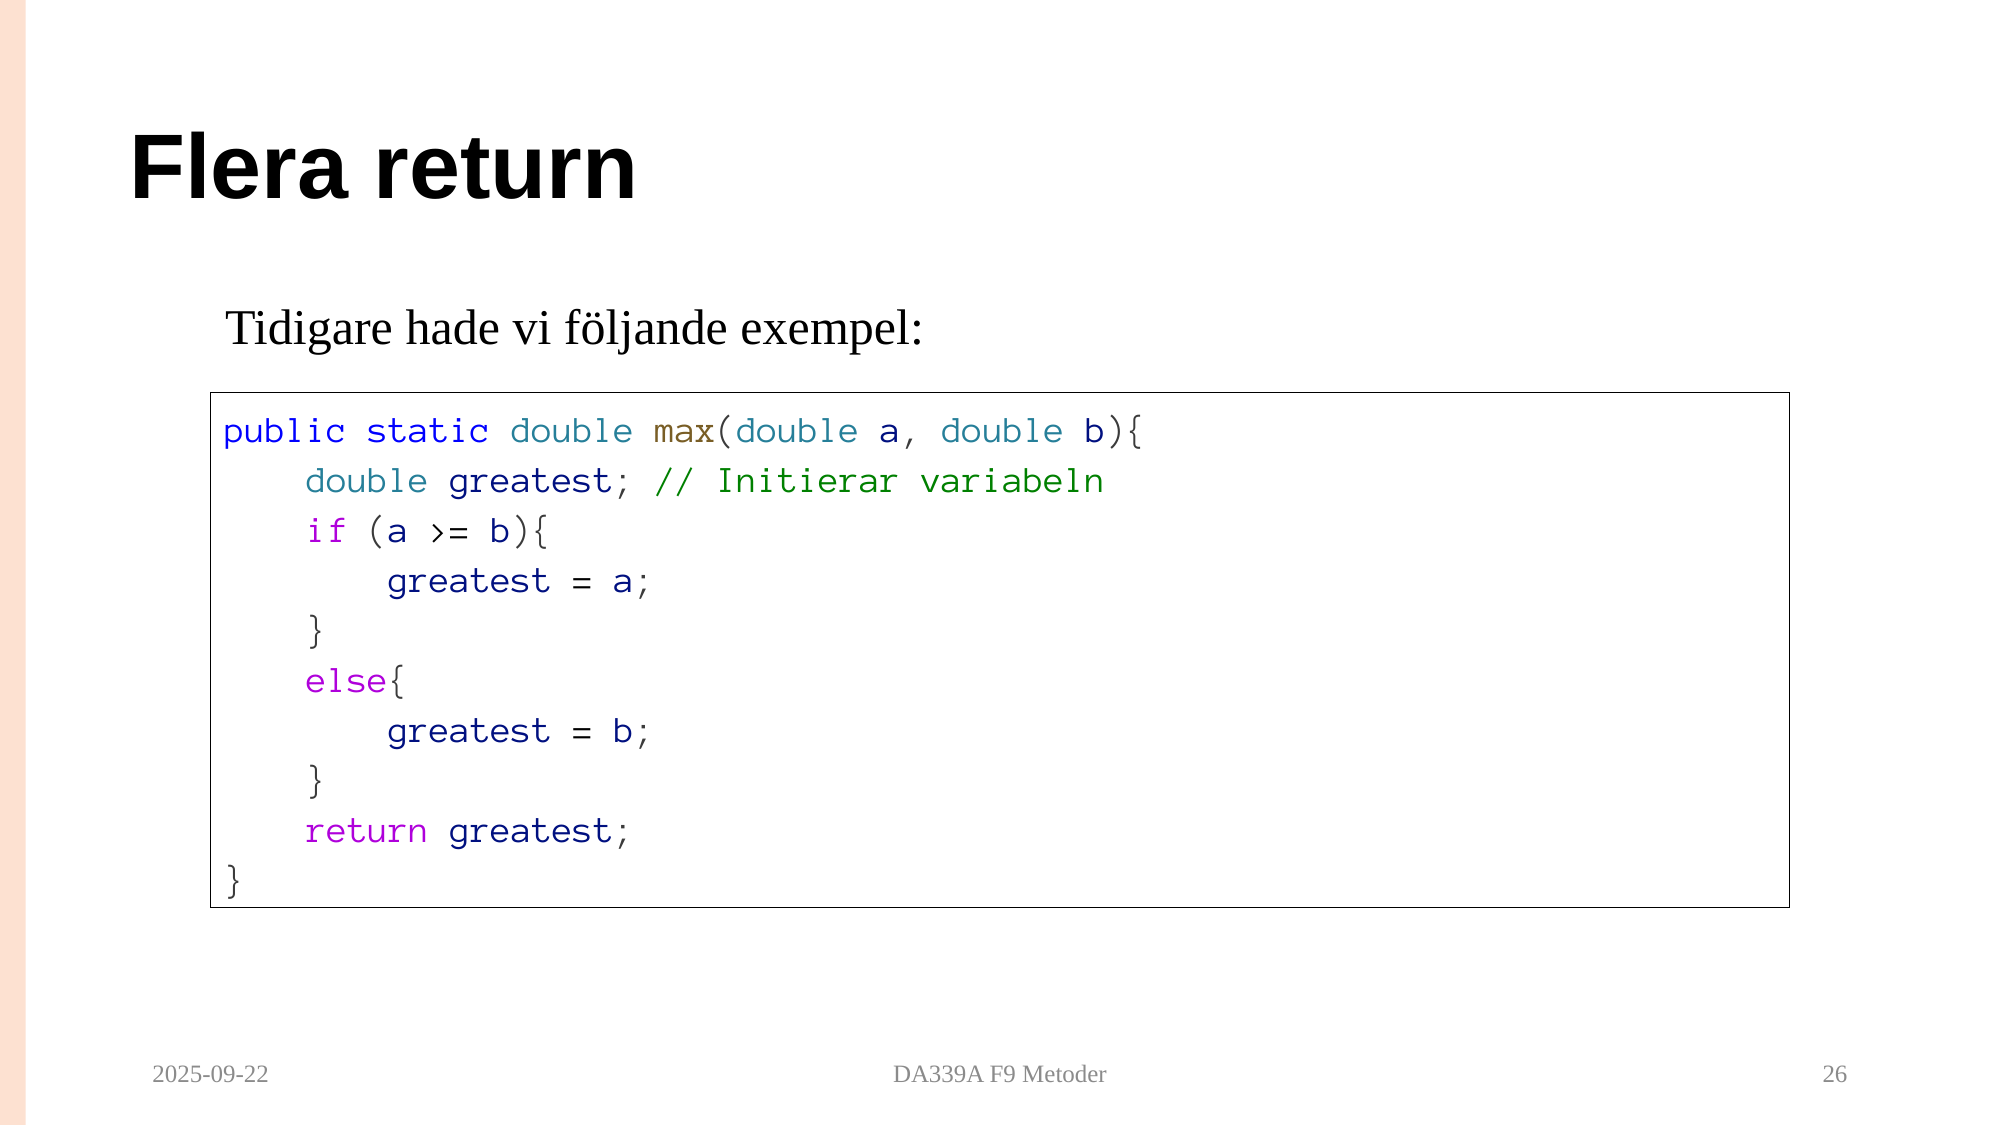

# Flera return
Tidigare hade vi följande exempel:
public static double max(double a, double b){
    double greatest; // Initierar variabeln
    if (a >= b){
        greatest = a;
    }
    else{
        greatest = b;
    }
    return greatest;
}
2025-09-22
DA339A F9 Metoder
26